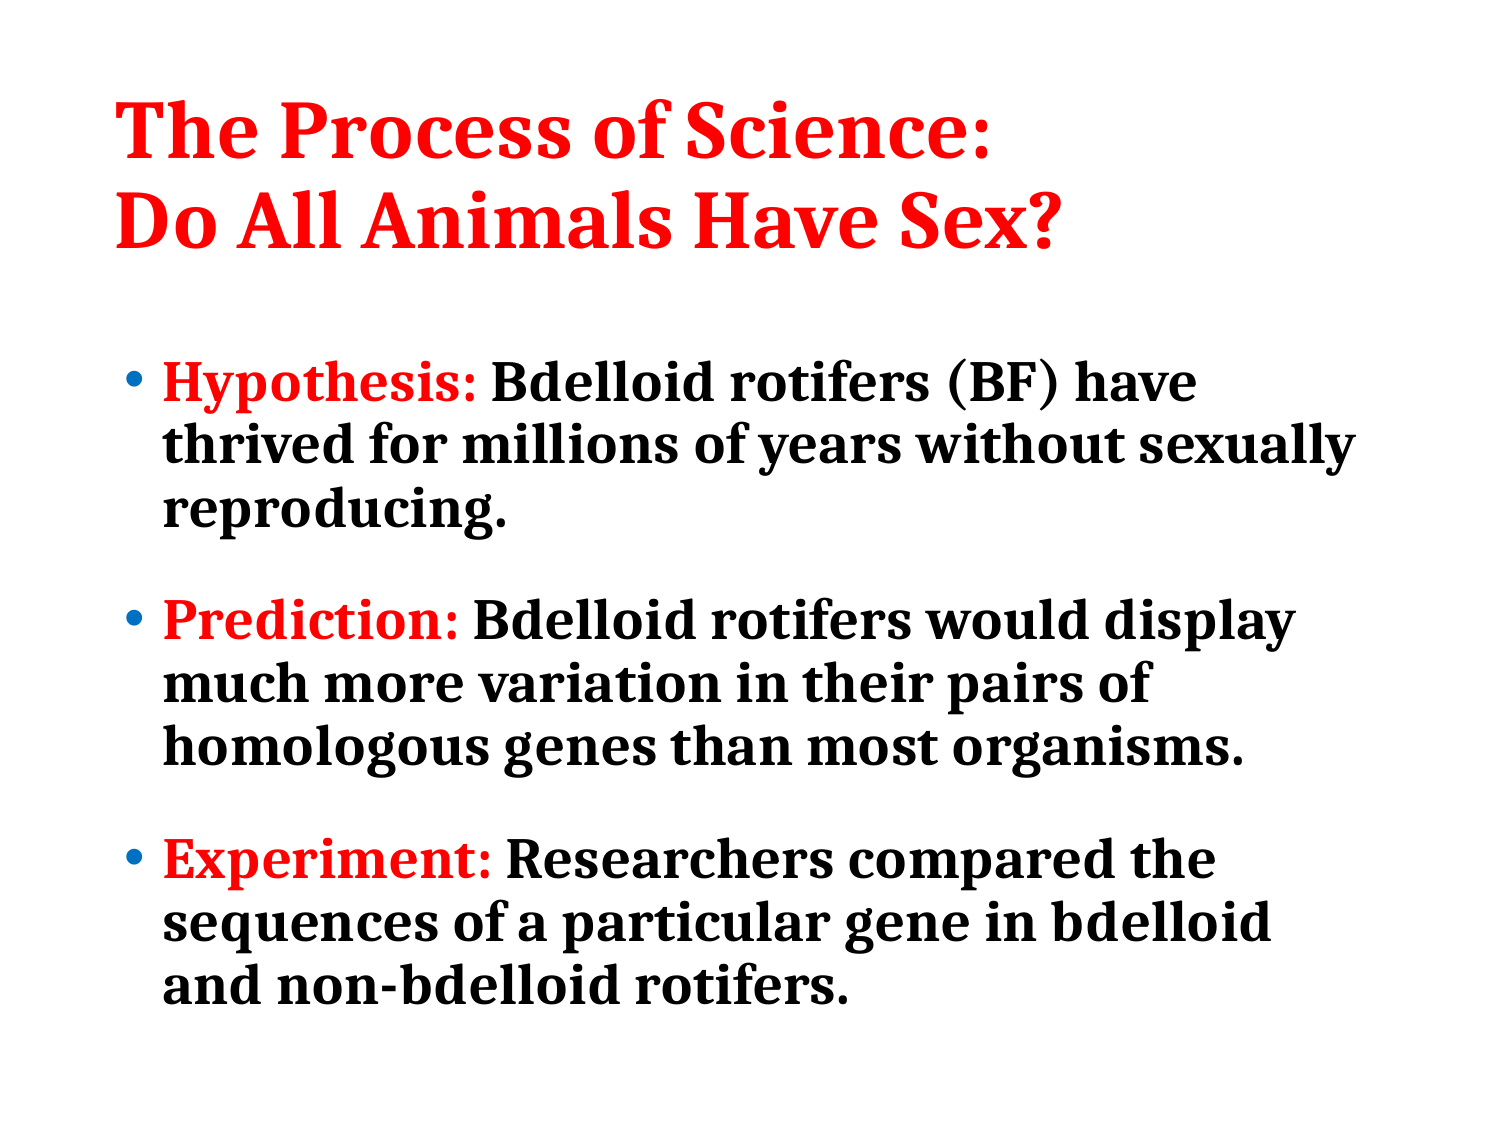

# The Process of Science: Do All Animals Have Sex?
Hypothesis: Bdelloid rotifers (BF) have thrived for millions of years without sexually reproducing.
Prediction: Bdelloid rotifers would display much more variation in their pairs of homologous genes than most organisms.
Experiment: Researchers compared the sequences of a particular gene in bdelloid and non-bdelloid rotifers.